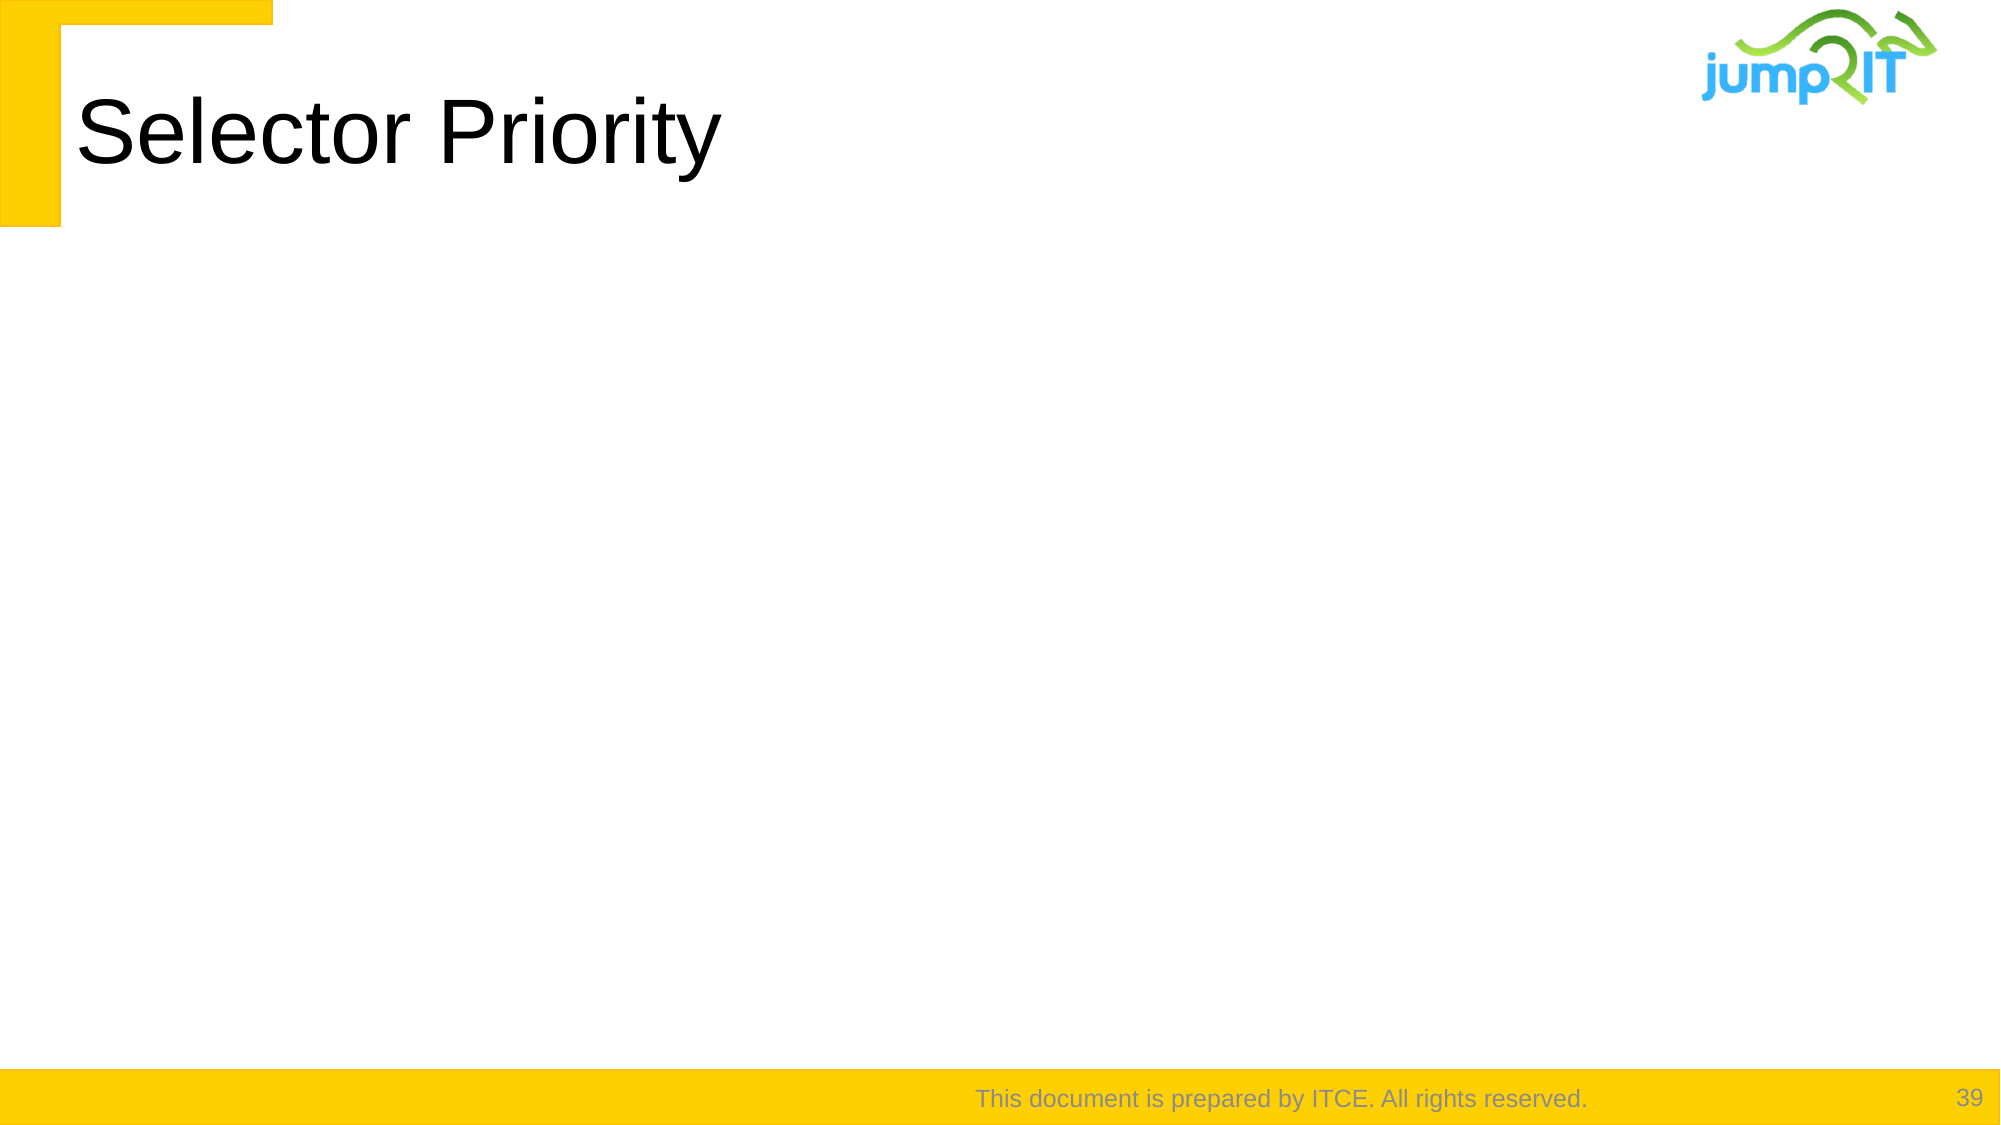

# Selector Priority
Lowest to Highest
Element
Class selectors

ID selectors

Inline styles

!important

This document is prepared by ITCE. All rights reserved.
39